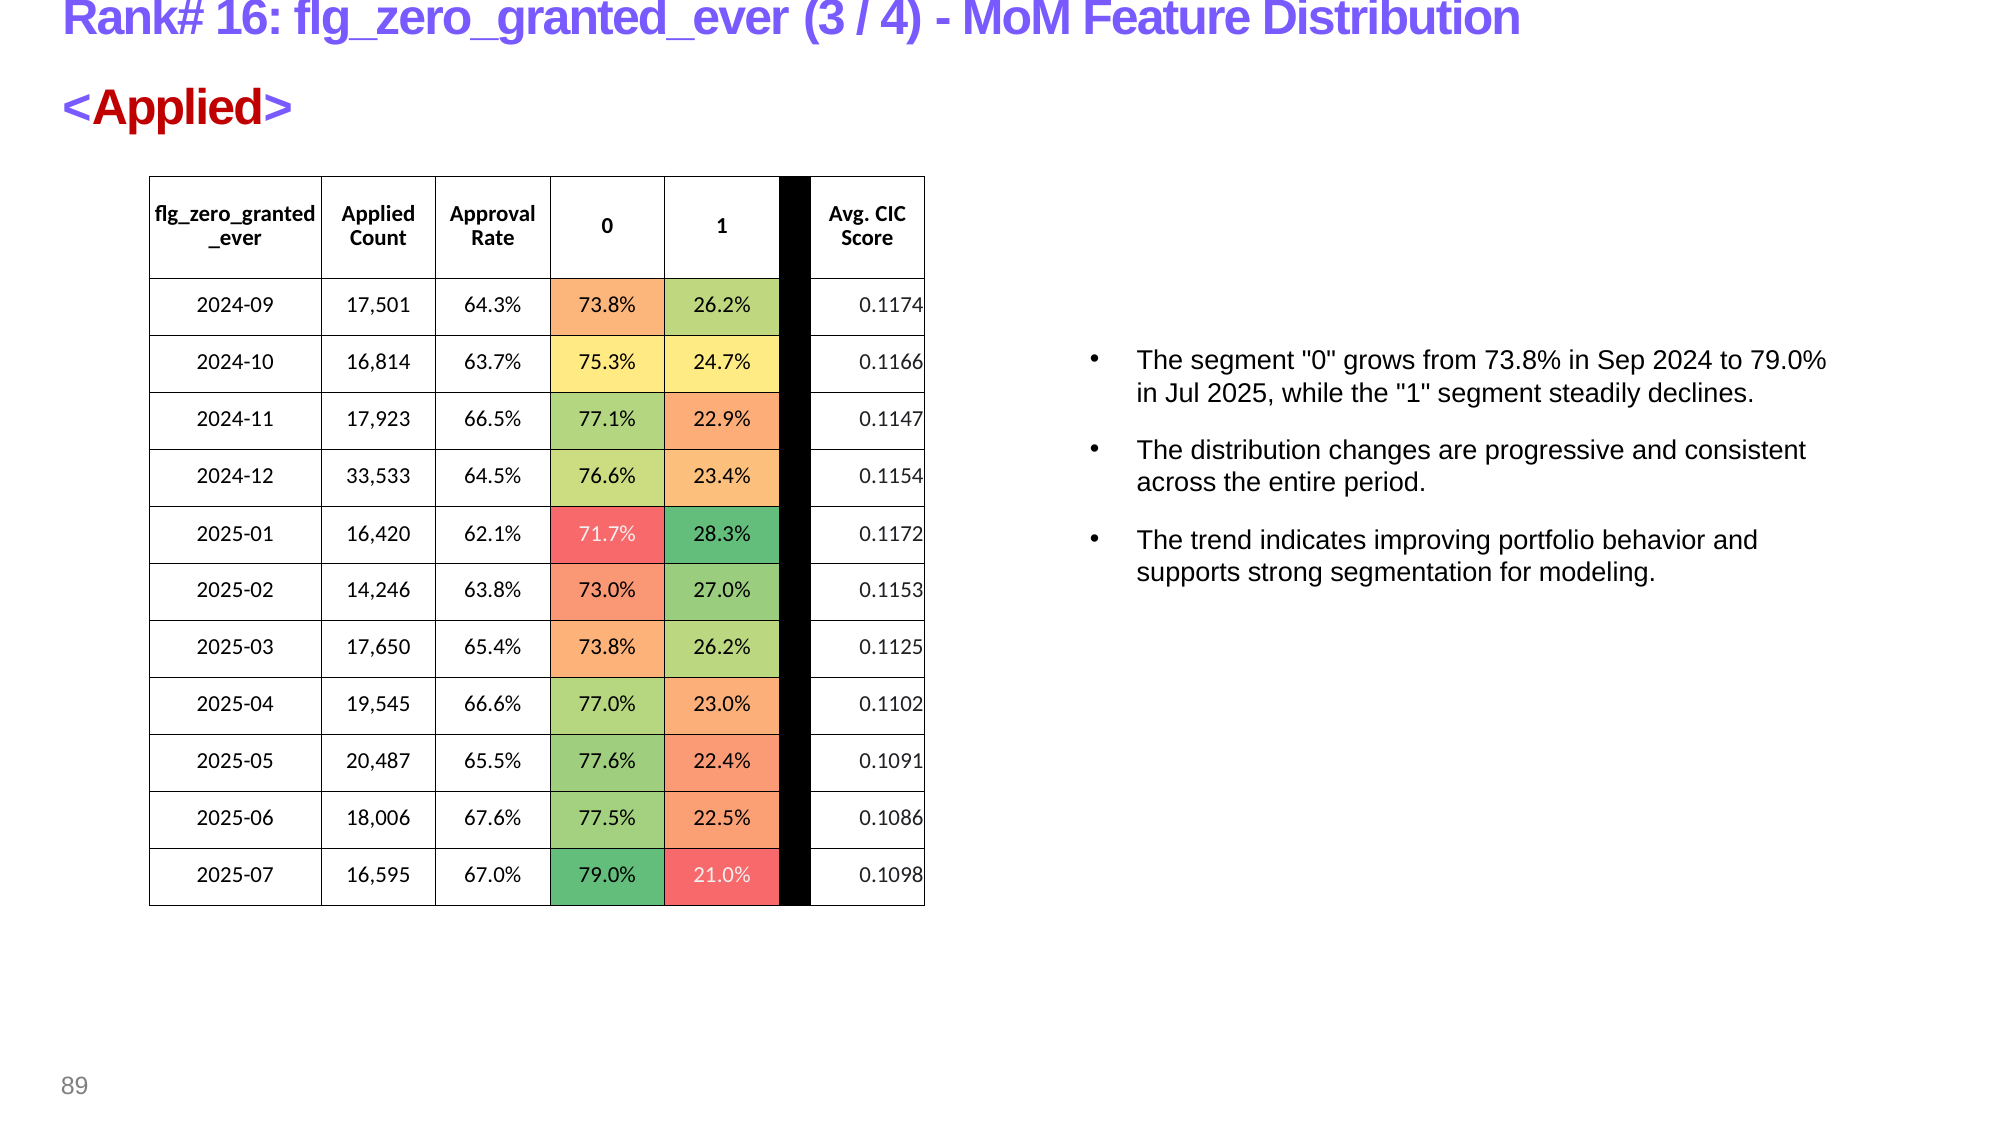

# Rank# 16: flg_zero_granted_ever (3 / 4) - MoM Feature Distribution <Applied>​

| flg\_zero\_granted\_ever | Applied Count | Approval Rate | 0 | 1 |  | Avg. CIC Score |
| --- | --- | --- | --- | --- | --- | --- |
| 2024-09 | 17,501 | 64.3% | 73.8% | 26.2% |  | 0.1174 |
| 2024-10 | 16,814 | 63.7% | 75.3% | 24.7% |  | 0.1166 |
| 2024-11 | 17,923 | 66.5% | 77.1% | 22.9% |  | 0.1147 |
| 2024-12 | 33,533 | 64.5% | 76.6% | 23.4% |  | 0.1154 |
| 2025-01 | 16,420 | 62.1% | 71.7% | 28.3% |  | 0.1172 |
| 2025-02 | 14,246 | 63.8% | 73.0% | 27.0% |  | 0.1153 |
| 2025-03 | 17,650 | 65.4% | 73.8% | 26.2% |  | 0.1125 |
| 2025-04 | 19,545 | 66.6% | 77.0% | 23.0% |  | 0.1102 |
| 2025-05 | 20,487 | 65.5% | 77.6% | 22.4% |  | 0.1091 |
| 2025-06 | 18,006 | 67.6% | 77.5% | 22.5% |  | 0.1086 |
| 2025-07 | 16,595 | 67.0% | 79.0% | 21.0% |  | 0.1098 |
The segment "0" grows from 73.8% in Sep 2024 to 79.0% in Jul 2025, while the "1" segment steadily declines.
The distribution changes are progressive and consistent across the entire period.
The trend indicates improving portfolio behavior and supports strong segmentation for modeling.
89